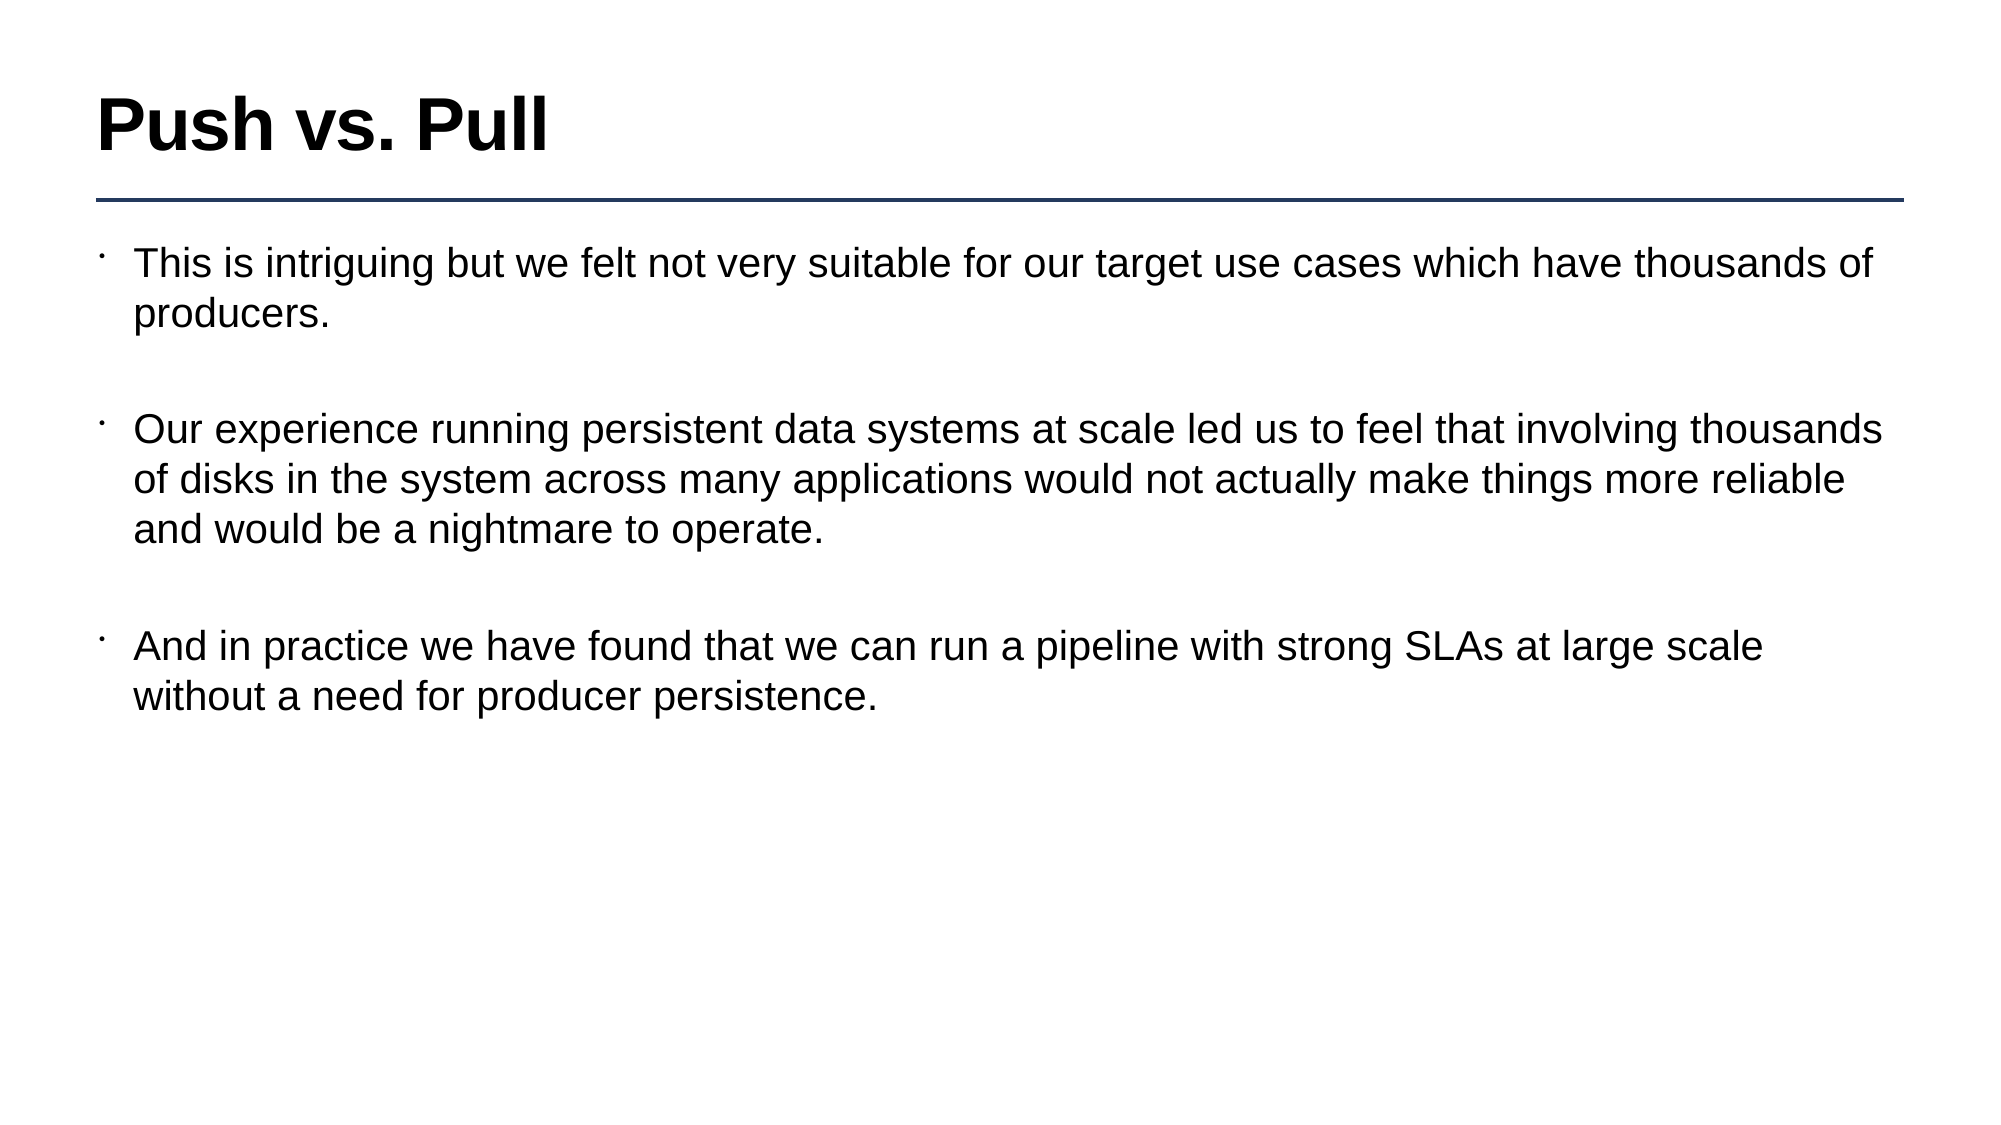

# Push vs. Pull
This is intriguing but we felt not very suitable for our target use cases which have thousands of producers.

Our experience running persistent data systems at scale led us to feel that involving thousands of disks in the system across many applications would not actually make things more reliable and would be a nightmare to operate.

And in practice we have found that we can run a pipeline with strong SLAs at large scale without a need for producer persistence.